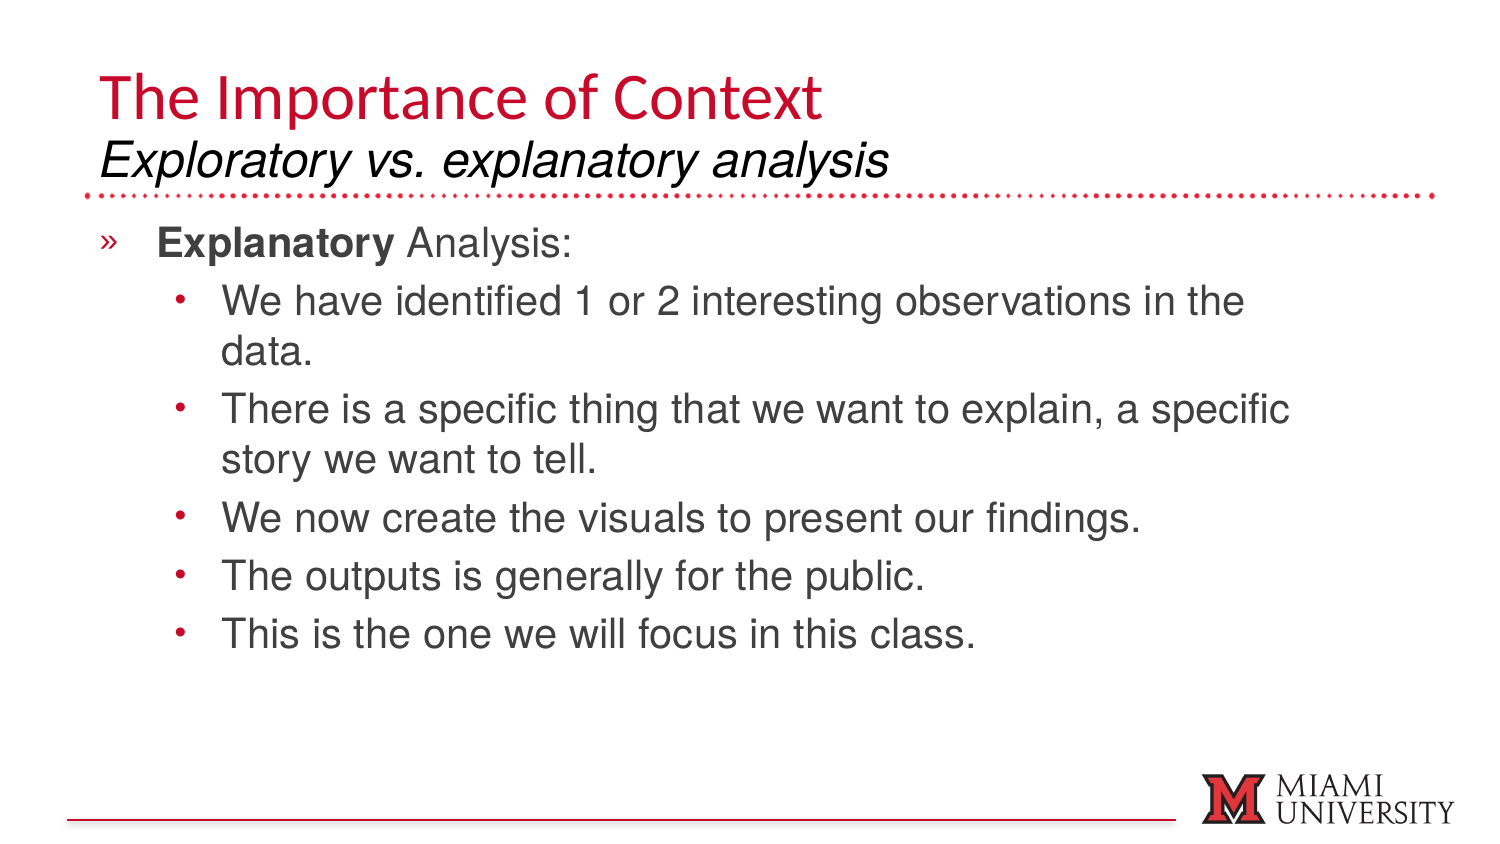

The Importance of Context
Exploratory vs. explanatory analysis
Explanatory Analysis:
We have identified 1 or 2 interesting observations in the data.
There is a specific thing that we want to explain, a specific story we want to tell.
We now create the visuals to present our findings.
The outputs is generally for the public.
This is the one we will focus in this class.